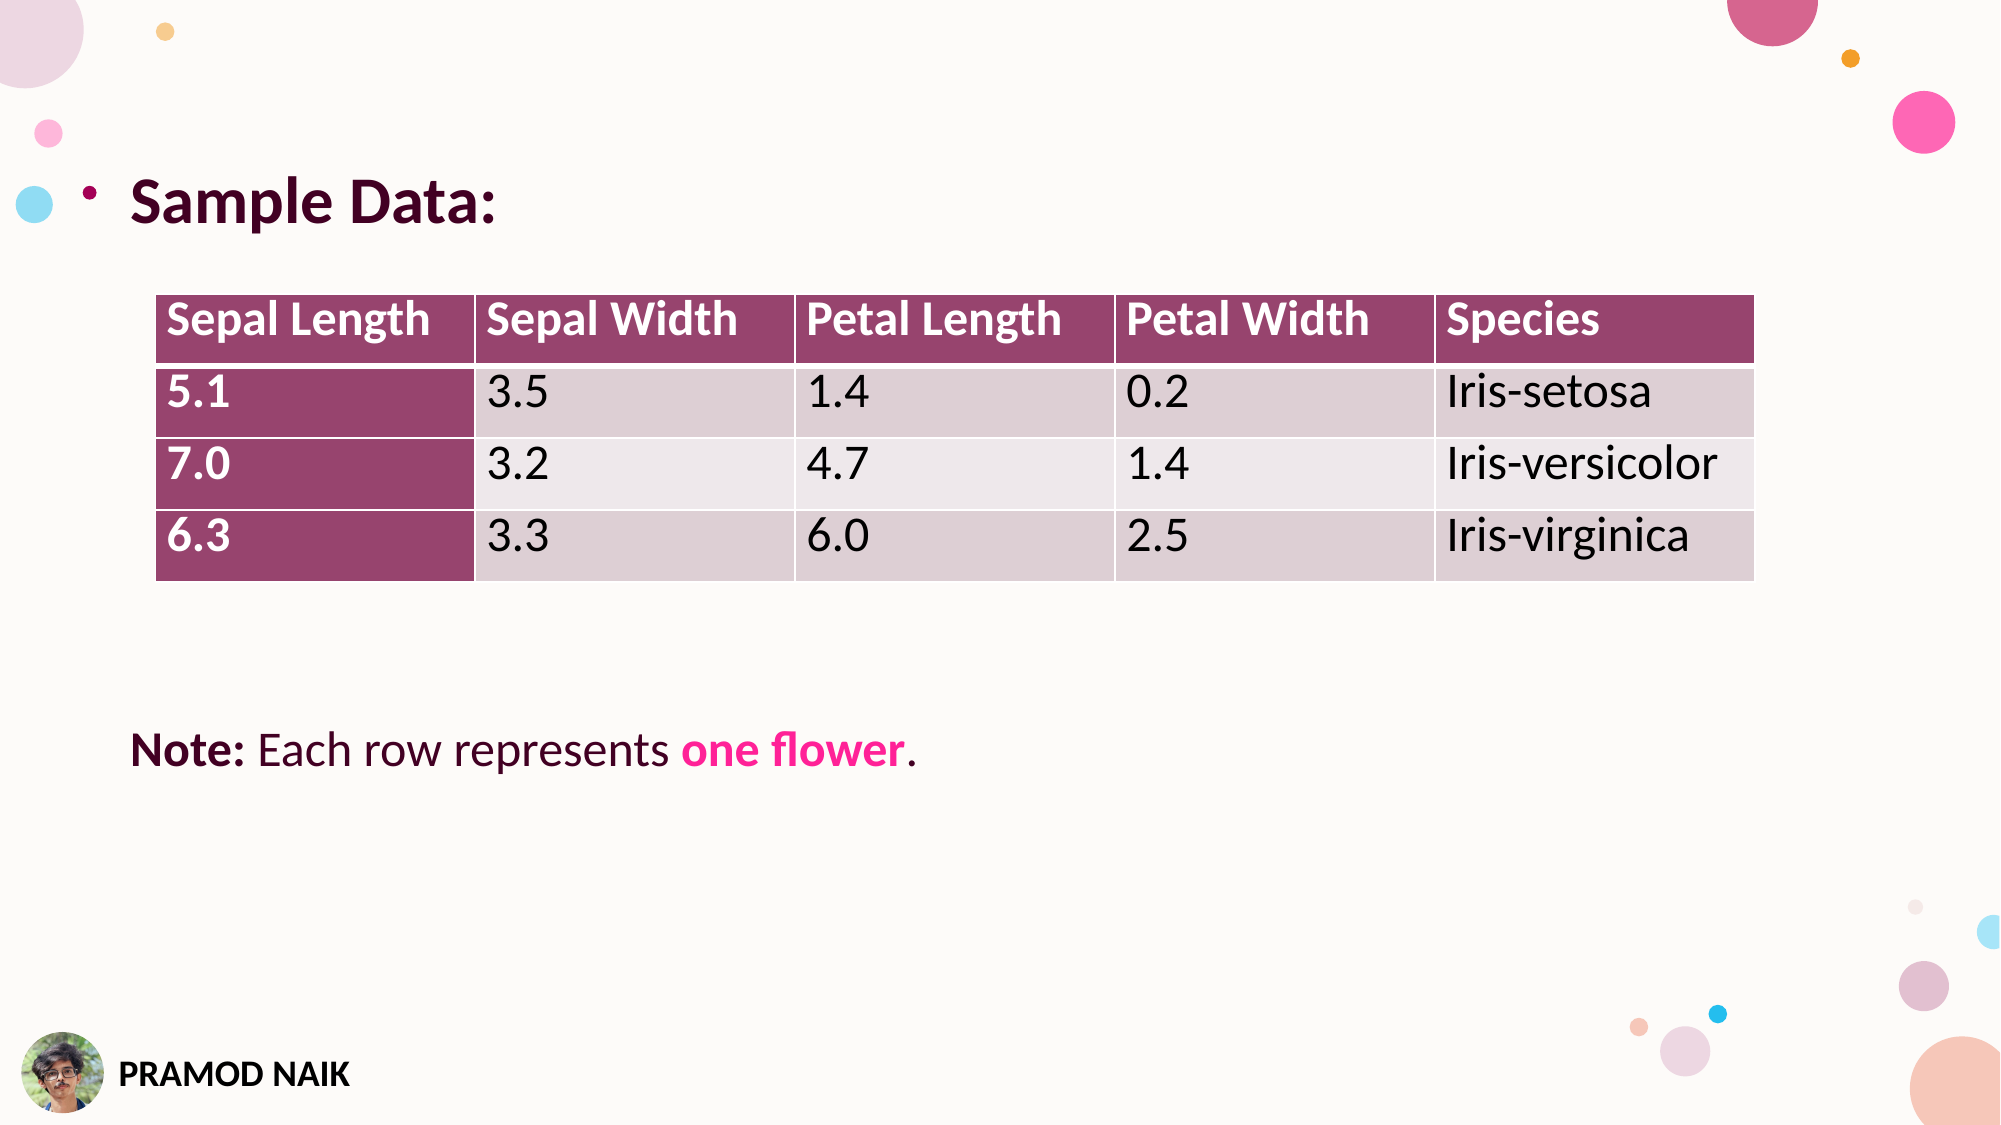

Sample Data:

Note: Each row represents one flower.

| Sepal Length | Sepal Width | Petal Length | Petal Width | Species |
| --- | --- | --- | --- | --- |
| 5.1 | 3.5 | 1.4 | 0.2 | Iris-setosa |
| 7.0 | 3.2 | 4.7 | 1.4 | Iris-versicolor |
| 6.3 | 3.3 | 6.0 | 2.5 | Iris-virginica |